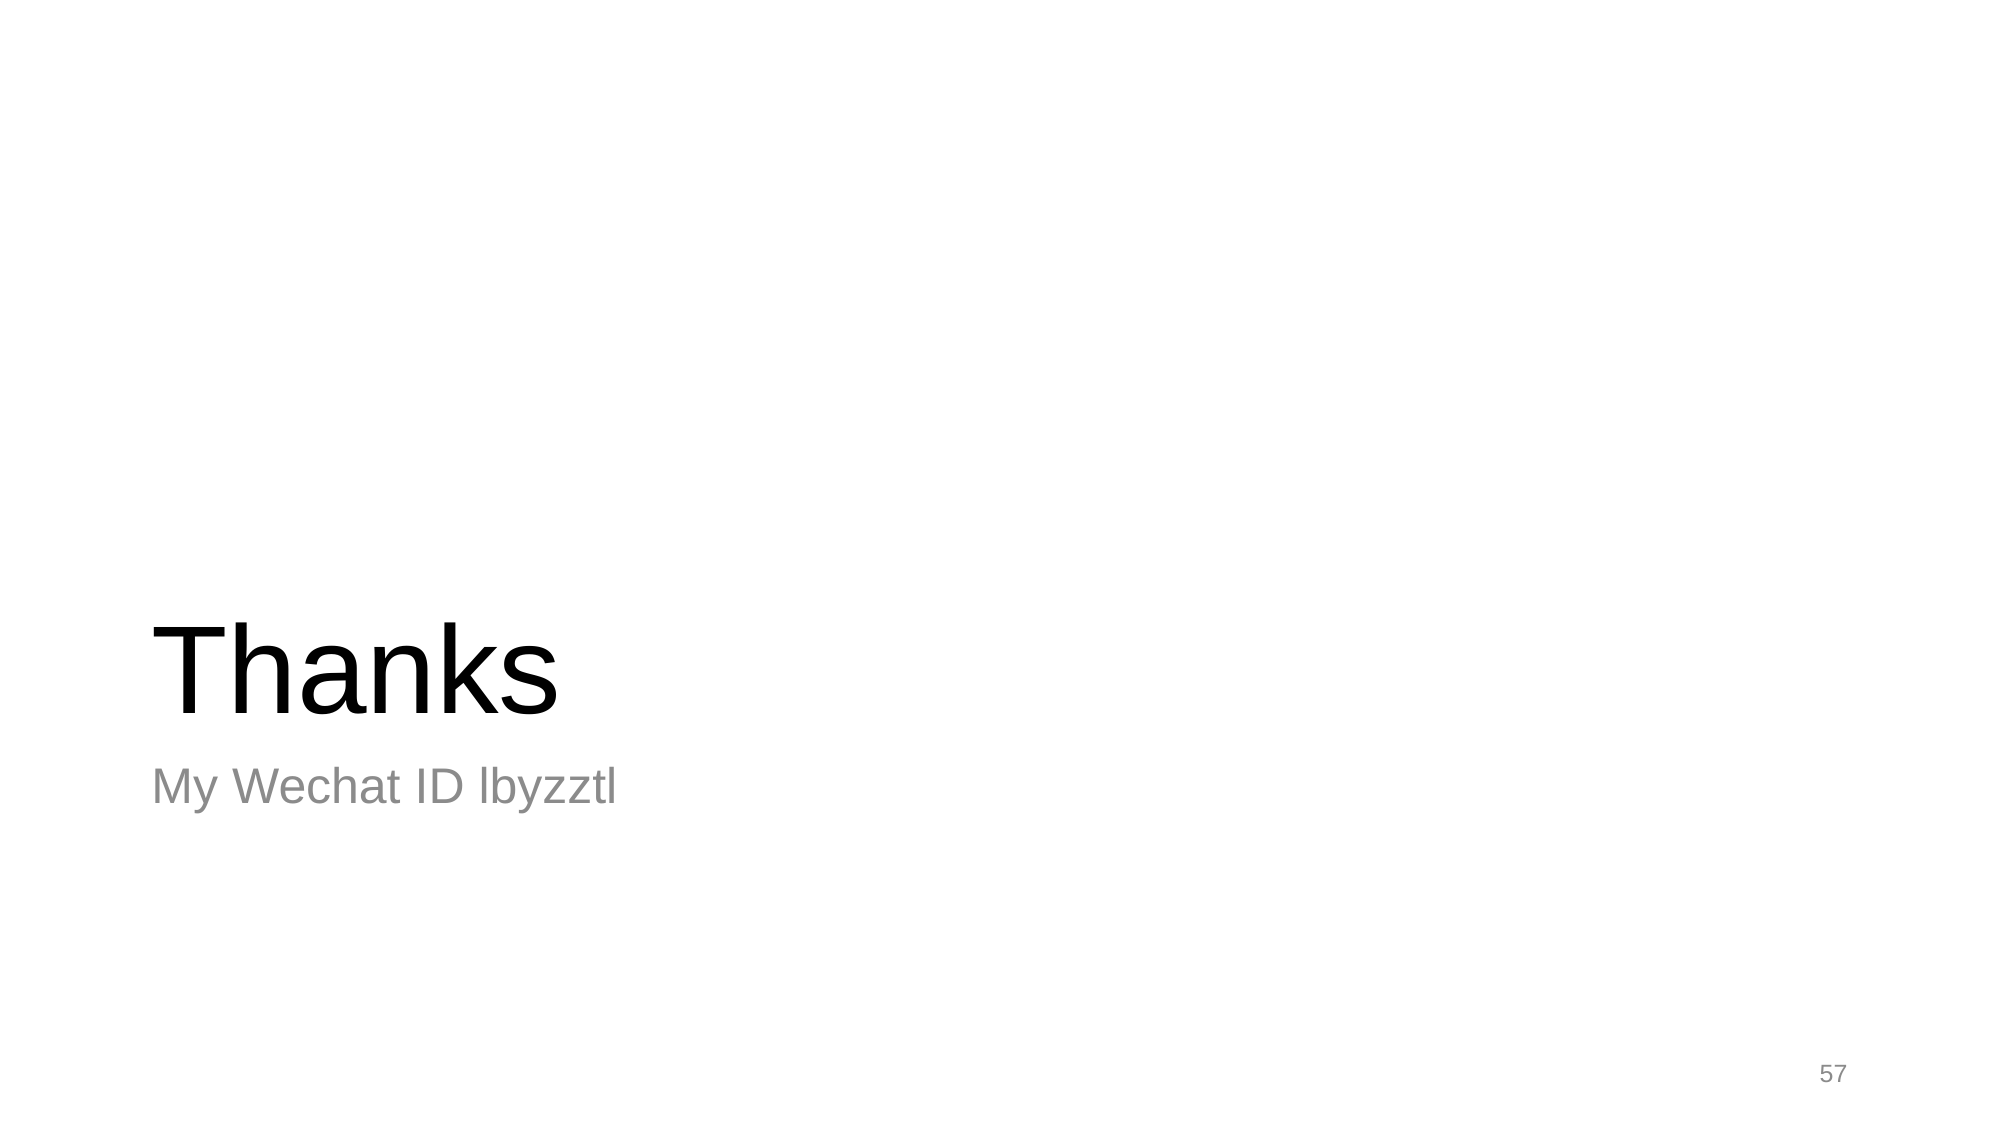

# Thanks
My Wechat ID lbyzztl
57